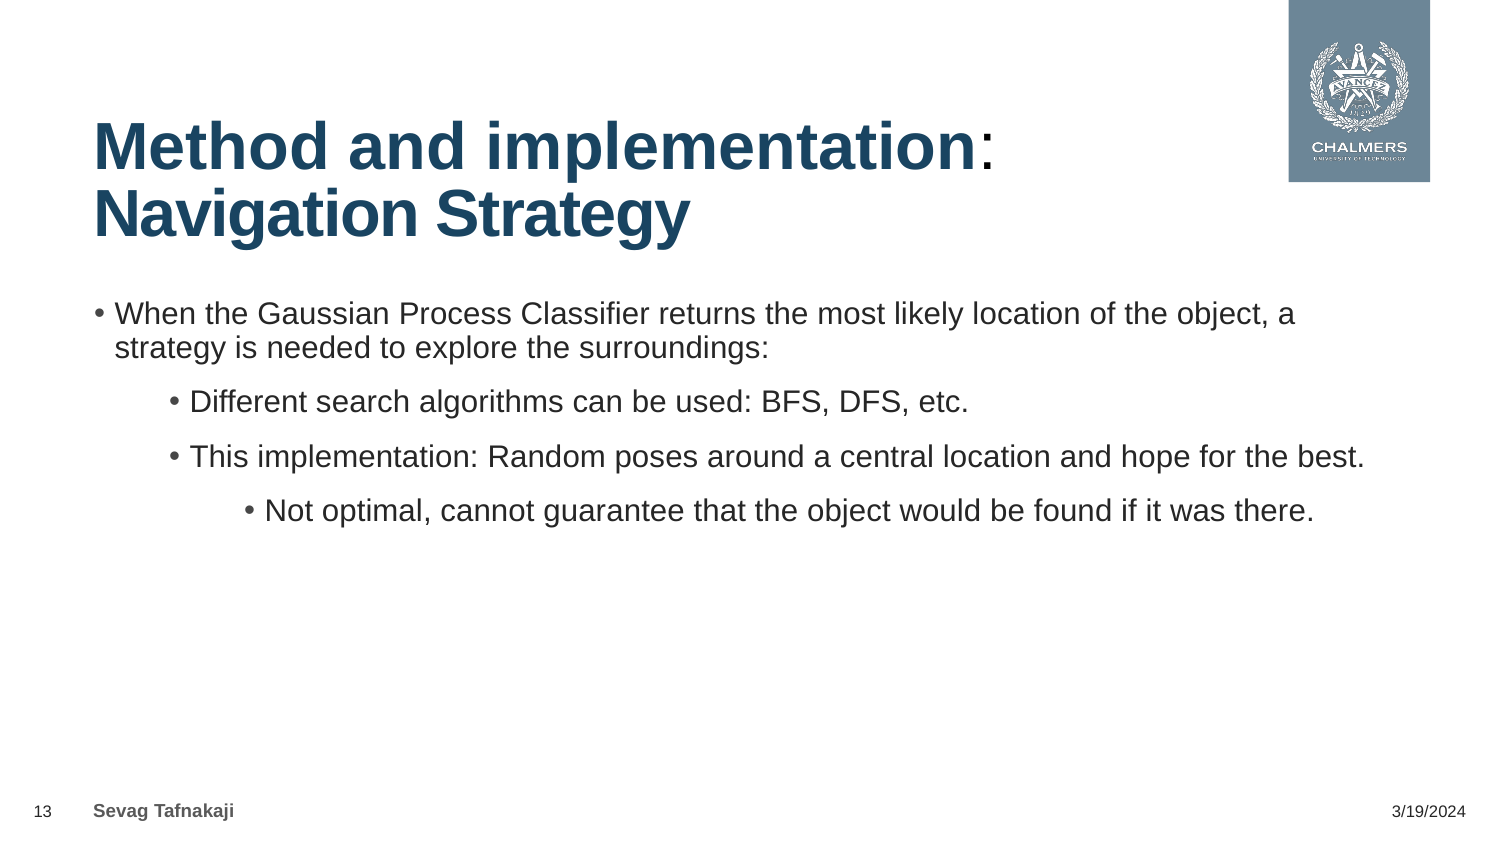

Method and implementation: Navigation Strategy
When the Gaussian Process Classifier returns the most likely location of the object, a strategy is needed to explore the surroundings:
Different search algorithms can be used: BFS, DFS, etc.
This implementation: Random poses around a central location and hope for the best.
Not optimal, cannot guarantee that the object would be found if it was there.
Sevag Tafnakaji​
13